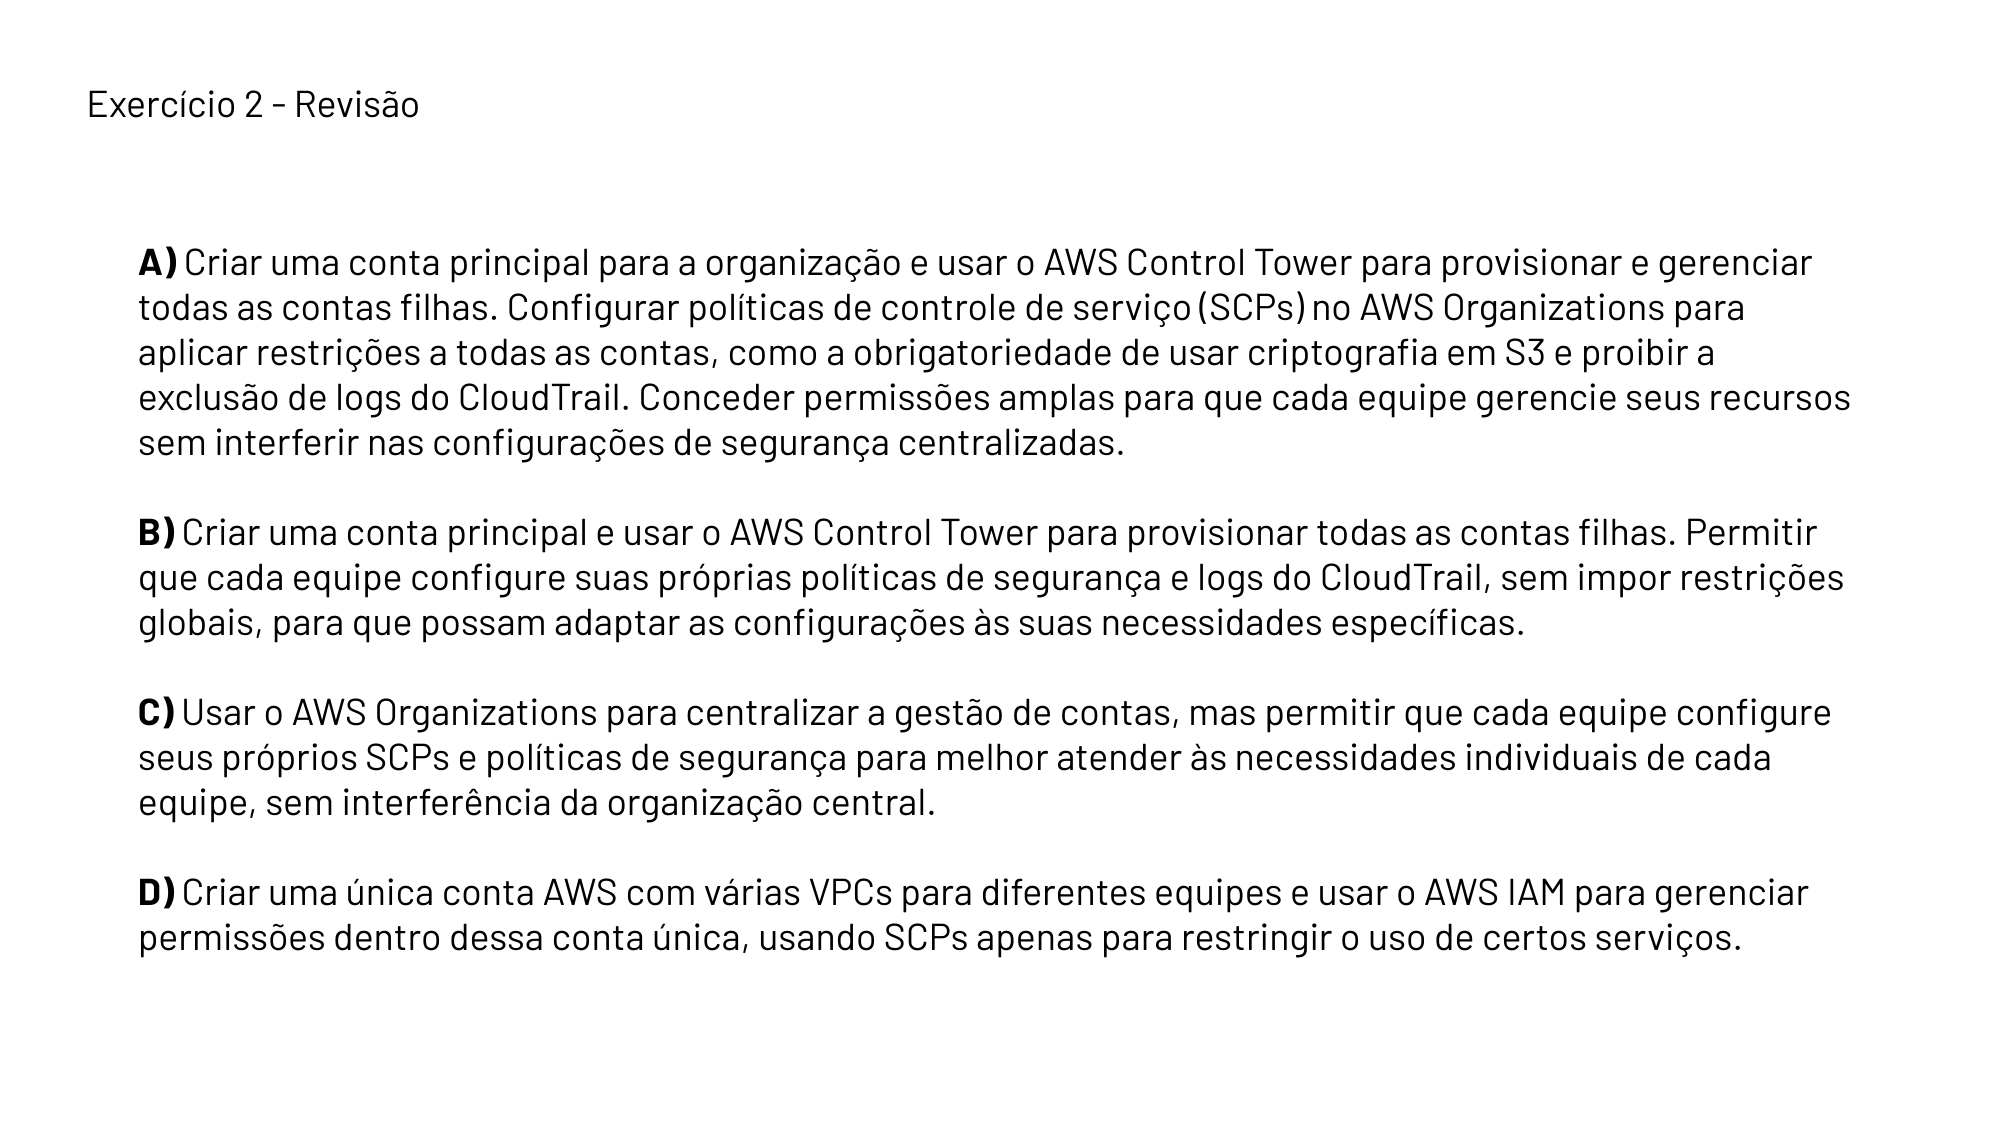

Exercício 2 - Revisão
A) Criar uma conta principal para a organização e usar o AWS Control Tower para provisionar e gerenciar todas as contas filhas. Configurar políticas de controle de serviço (SCPs) no AWS Organizations para aplicar restrições a todas as contas, como a obrigatoriedade de usar criptografia em S3 e proibir a exclusão de logs do CloudTrail. Conceder permissões amplas para que cada equipe gerencie seus recursos sem interferir nas configurações de segurança centralizadas.

B) Criar uma conta principal e usar o AWS Control Tower para provisionar todas as contas filhas. Permitir que cada equipe configure suas próprias políticas de segurança e logs do CloudTrail, sem impor restrições globais, para que possam adaptar as configurações às suas necessidades específicas.

C) Usar o AWS Organizations para centralizar a gestão de contas, mas permitir que cada equipe configure seus próprios SCPs e políticas de segurança para melhor atender às necessidades individuais de cada equipe, sem interferência da organização central.

D) Criar uma única conta AWS com várias VPCs para diferentes equipes e usar o AWS IAM para gerenciar permissões dentro dessa conta única, usando SCPs apenas para restringir o uso de certos serviços.